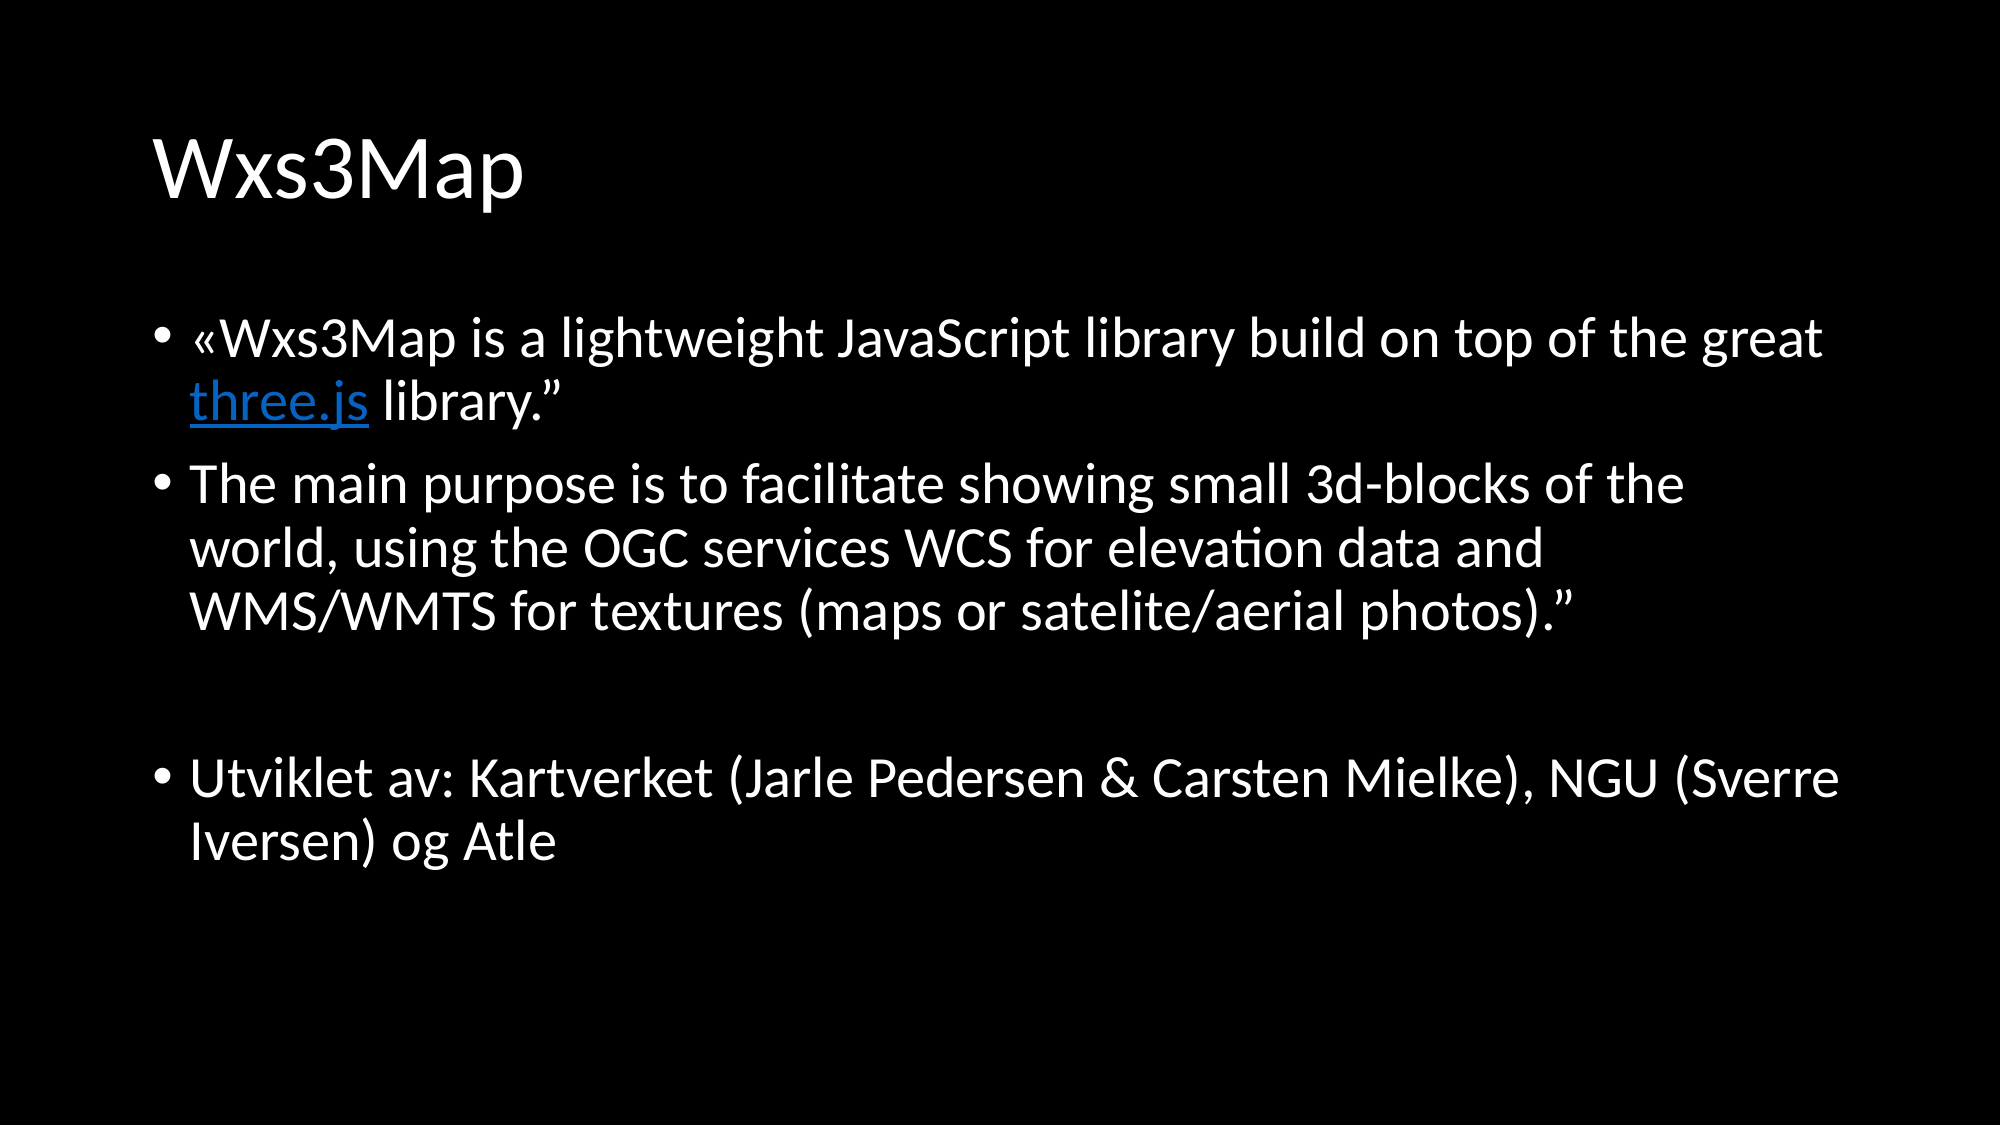

# Wxs3Map
«Wxs3Map is a lightweight JavaScript library build on top of the great three.js library.”
The main purpose is to facilitate showing small 3d-blocks of the world, using the OGC services WCS for elevation data and WMS/WMTS for textures (maps or satelite/aerial photos).”

Utviklet av: Kartverket (Jarle Pedersen & Carsten Mielke), NGU (Sverre Iversen) og Atle